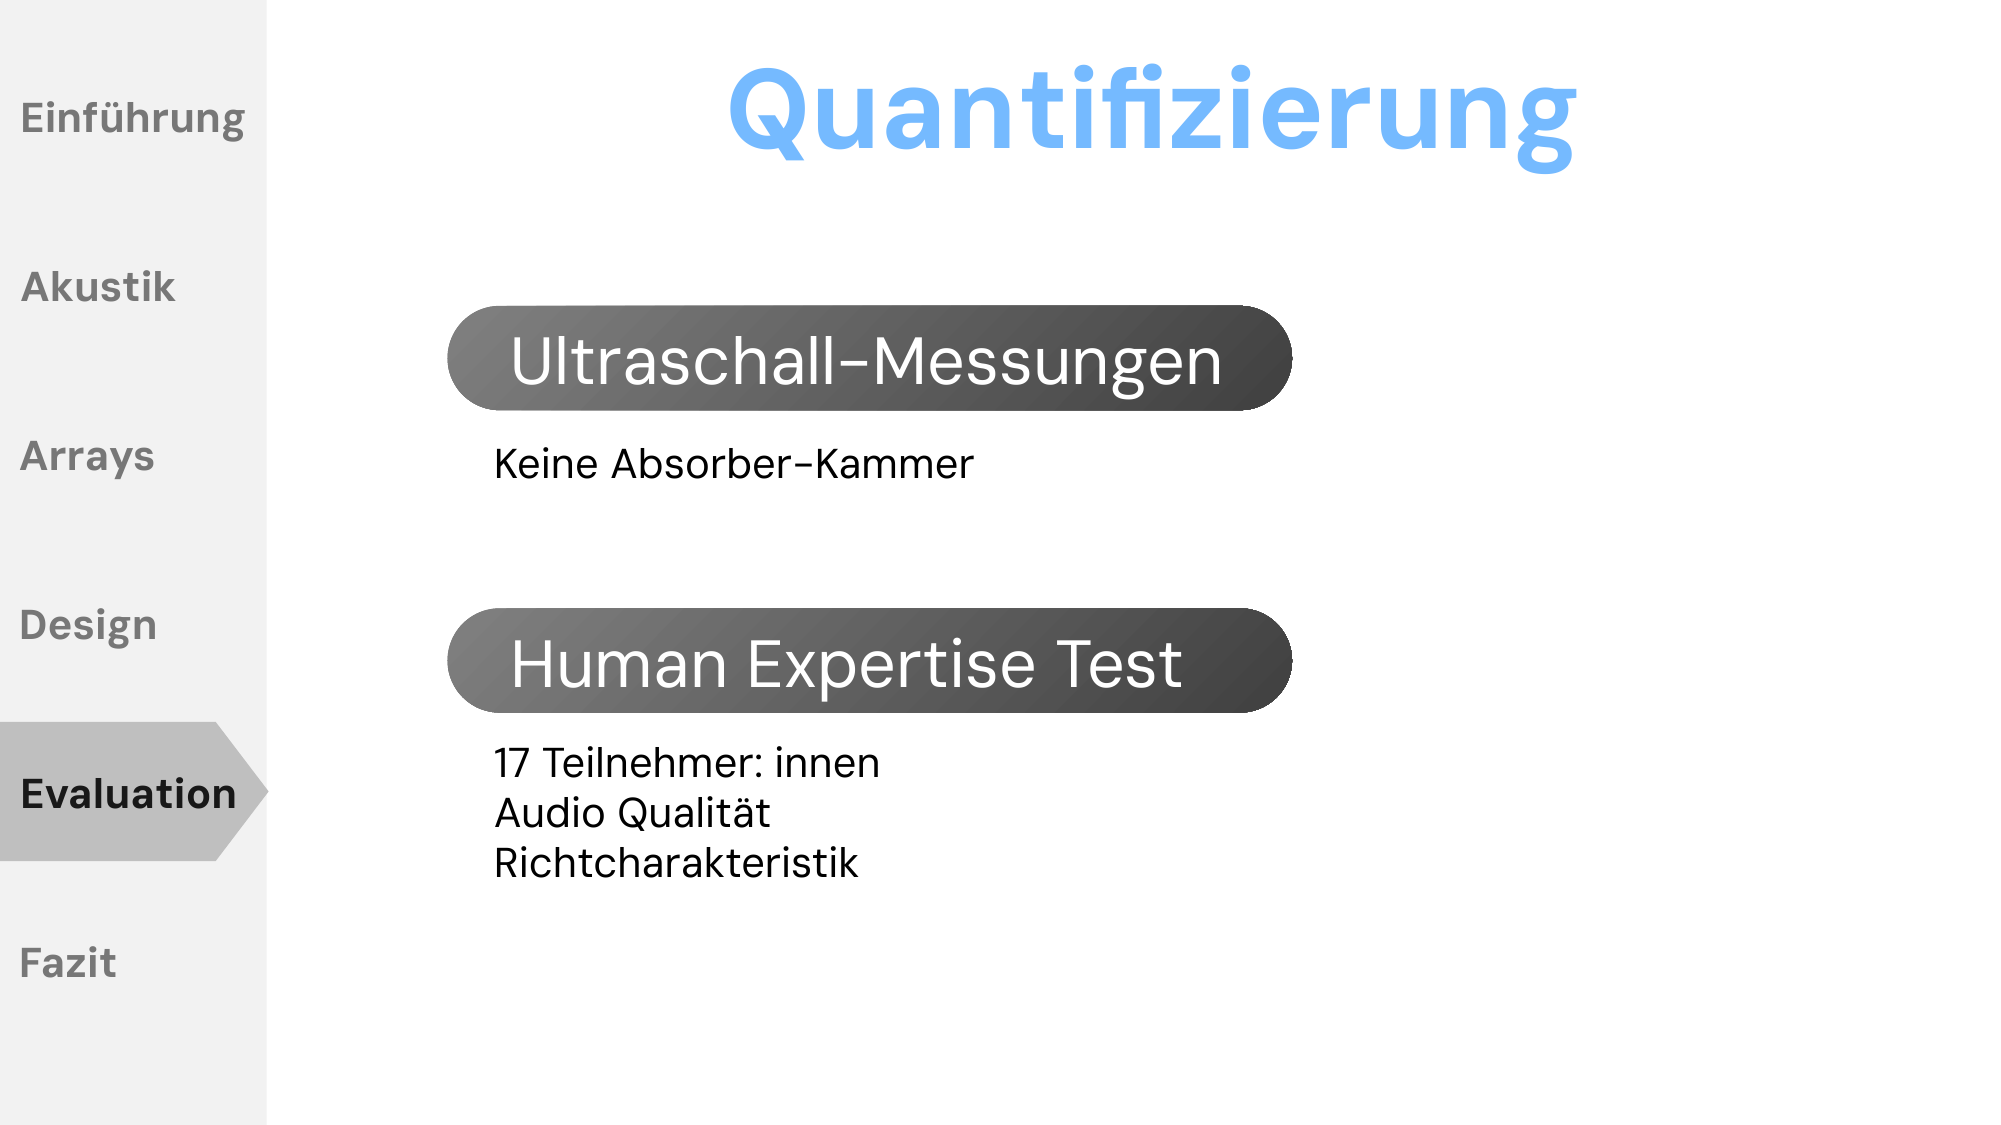

# Quantifizierung
Ultraschall-Messungen

Keine Absorber-Kammer
Human Expertise Test

17 Teilnehmer: innen
Audio Qualität
Richtcharakteristik